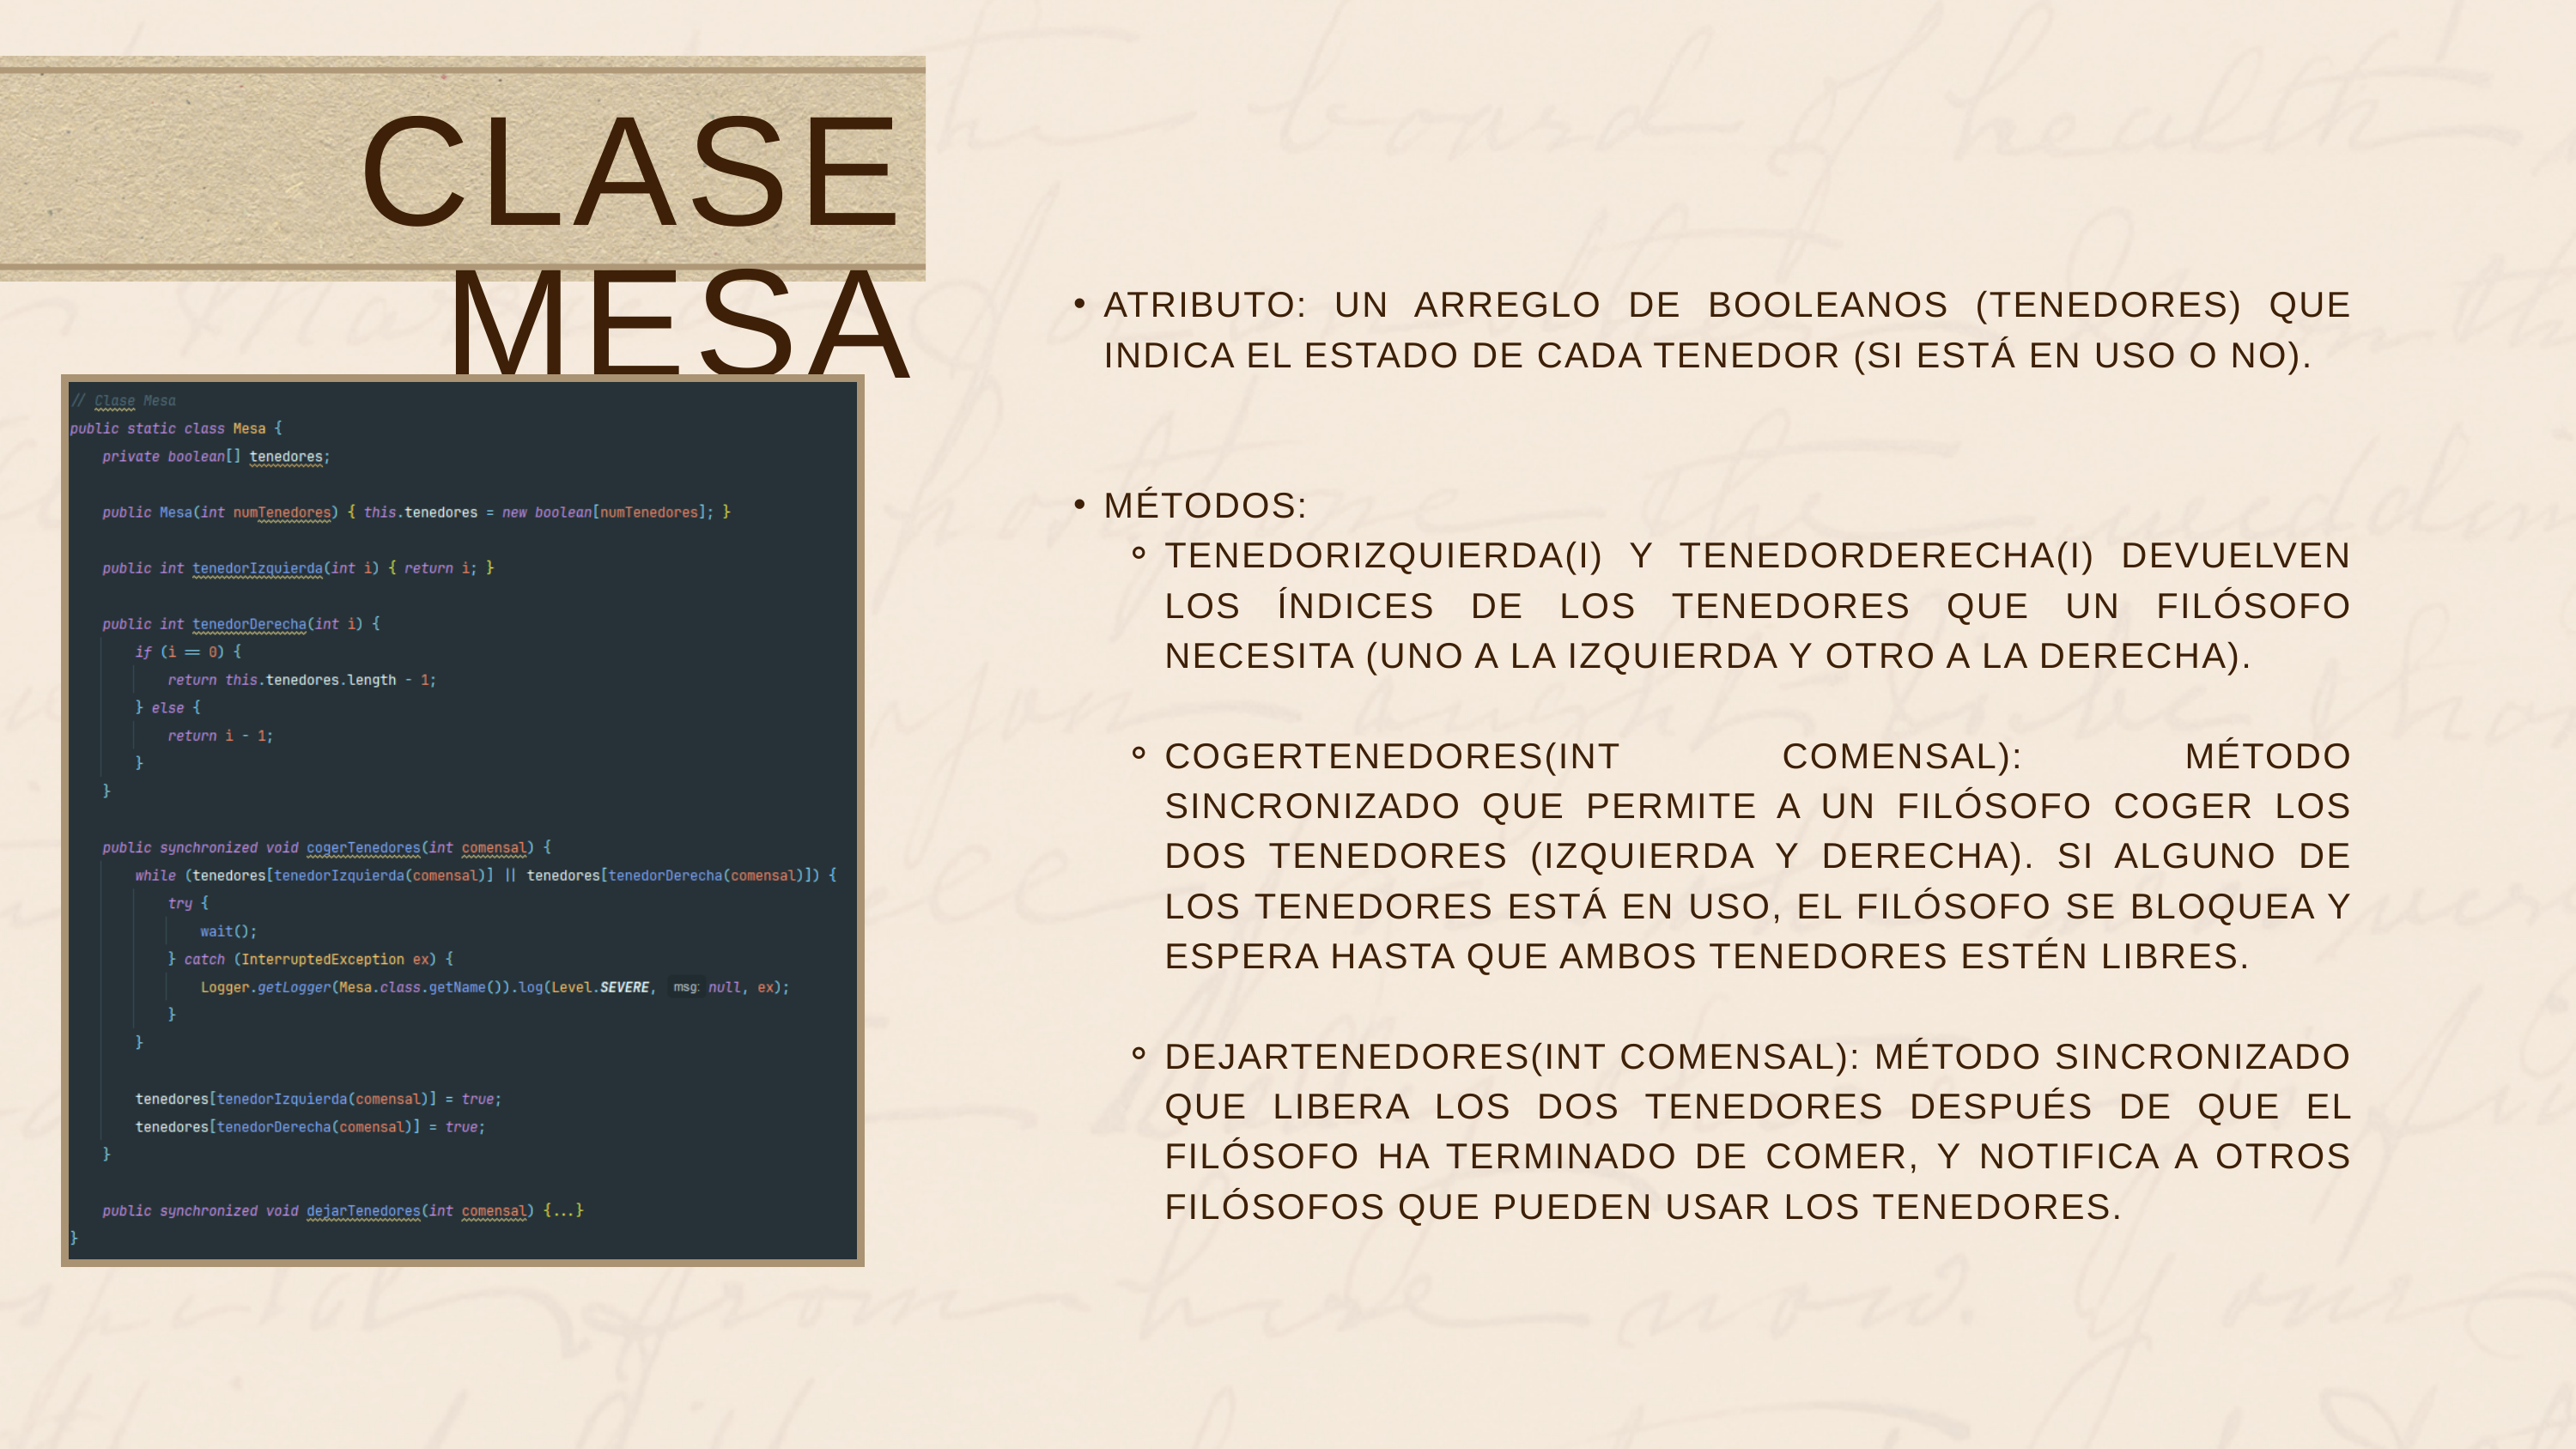

CLASE MESA
ATRIBUTO: UN ARREGLO DE BOOLEANOS (TENEDORES) QUE INDICA EL ESTADO DE CADA TENEDOR (SI ESTÁ EN USO O NO).

MÉTODOS:
TENEDORIZQUIERDA(I) Y TENEDORDERECHA(I) DEVUELVEN LOS ÍNDICES DE LOS TENEDORES QUE UN FILÓSOFO NECESITA (UNO A LA IZQUIERDA Y OTRO A LA DERECHA).

COGERTENEDORES(INT COMENSAL): MÉTODO SINCRONIZADO QUE PERMITE A UN FILÓSOFO COGER LOS DOS TENEDORES (IZQUIERDA Y DERECHA). SI ALGUNO DE LOS TENEDORES ESTÁ EN USO, EL FILÓSOFO SE BLOQUEA Y ESPERA HASTA QUE AMBOS TENEDORES ESTÉN LIBRES.

DEJARTENEDORES(INT COMENSAL): MÉTODO SINCRONIZADO QUE LIBERA LOS DOS TENEDORES DESPUÉS DE QUE EL FILÓSOFO HA TERMINADO DE COMER, Y NOTIFICA A OTROS FILÓSOFOS QUE PUEDEN USAR LOS TENEDORES.